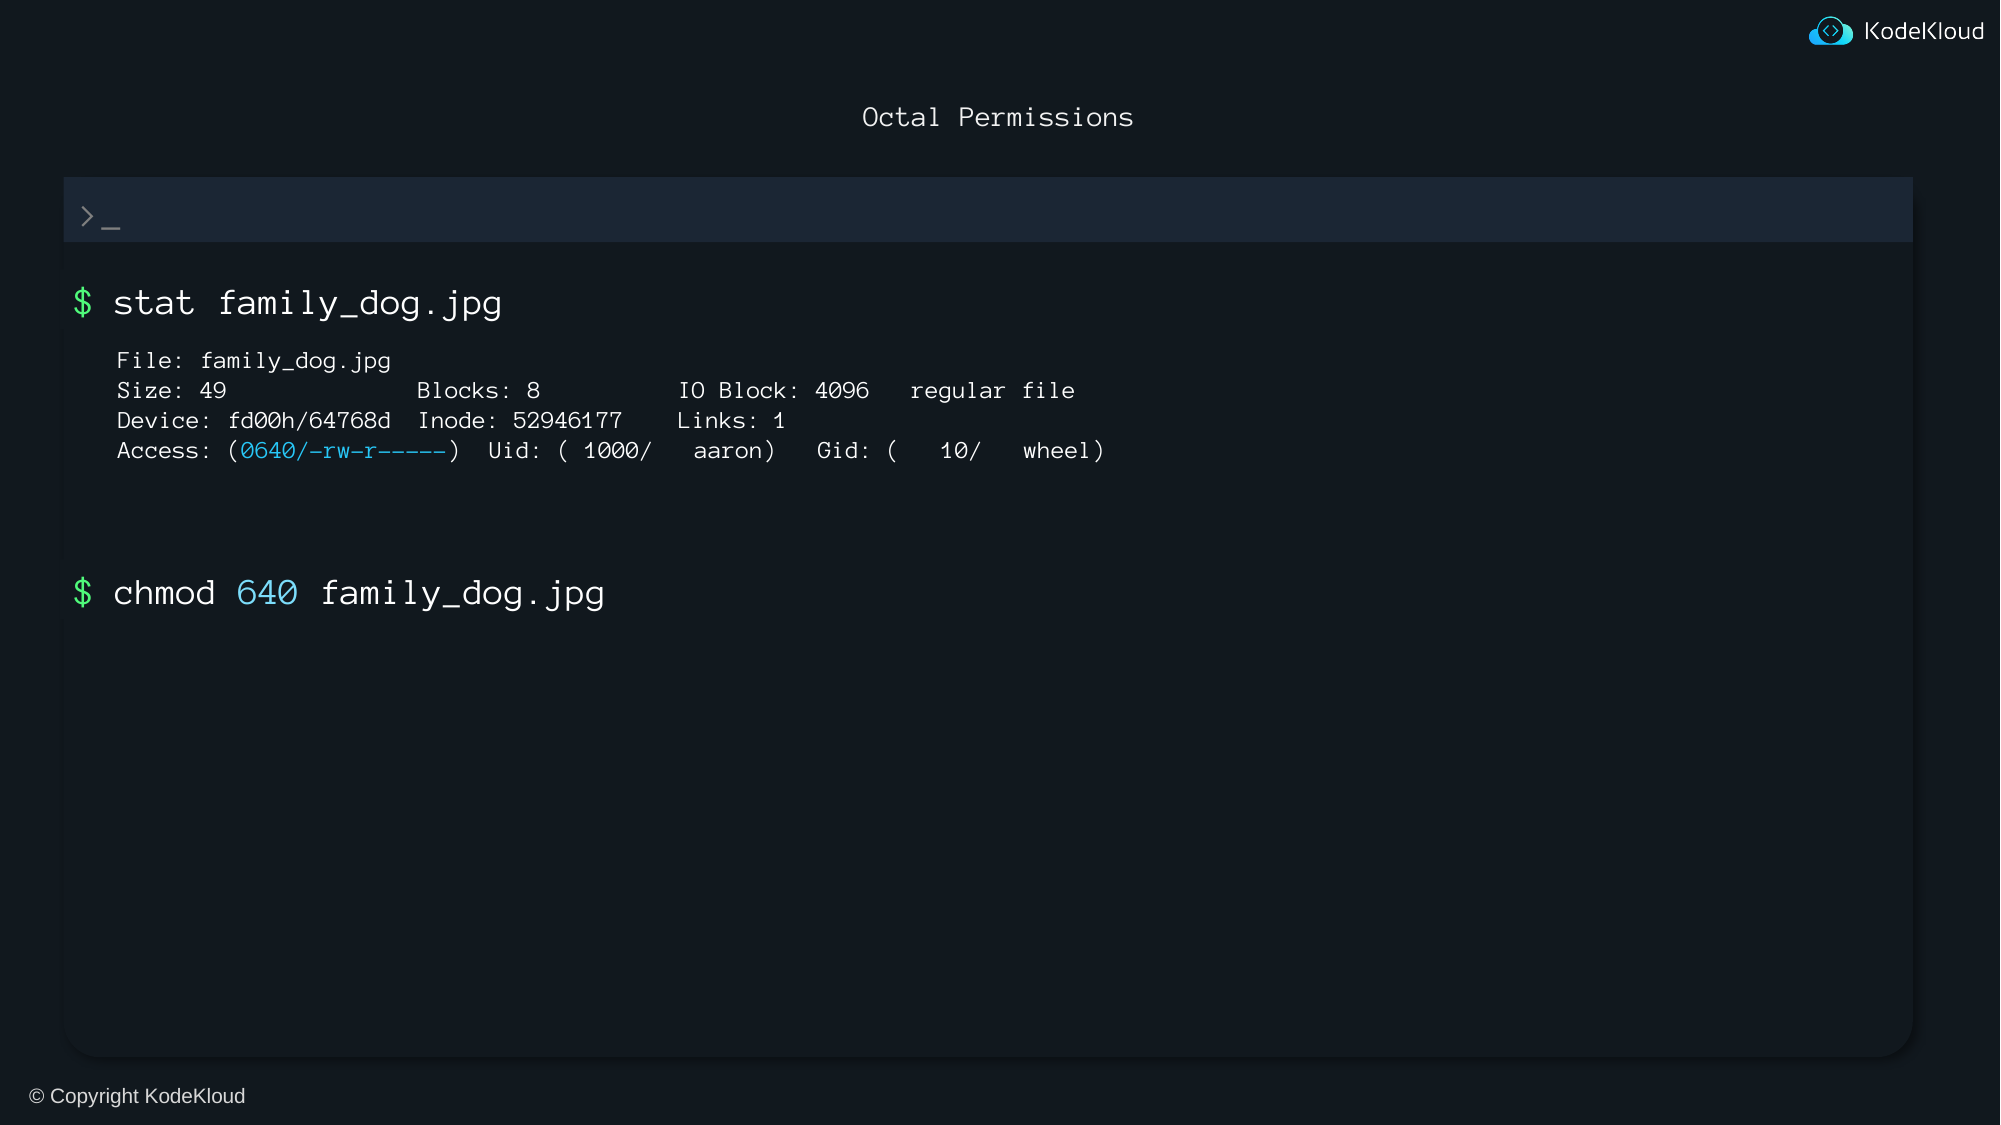

# Octal Permissions
$ stat family_dog.jpg
File: family_dog.jpg
Size: 49        	Blocks: 8          IO Block: 4096   regular file
Device: fd00h/64768d	Inode: 52946177    Links: 1
Access: (0640/-rw-r-----)  Uid: ( 1000/   aaron)   Gid: (   10/   wheel)

$ chmod 640 family_dog.jpg